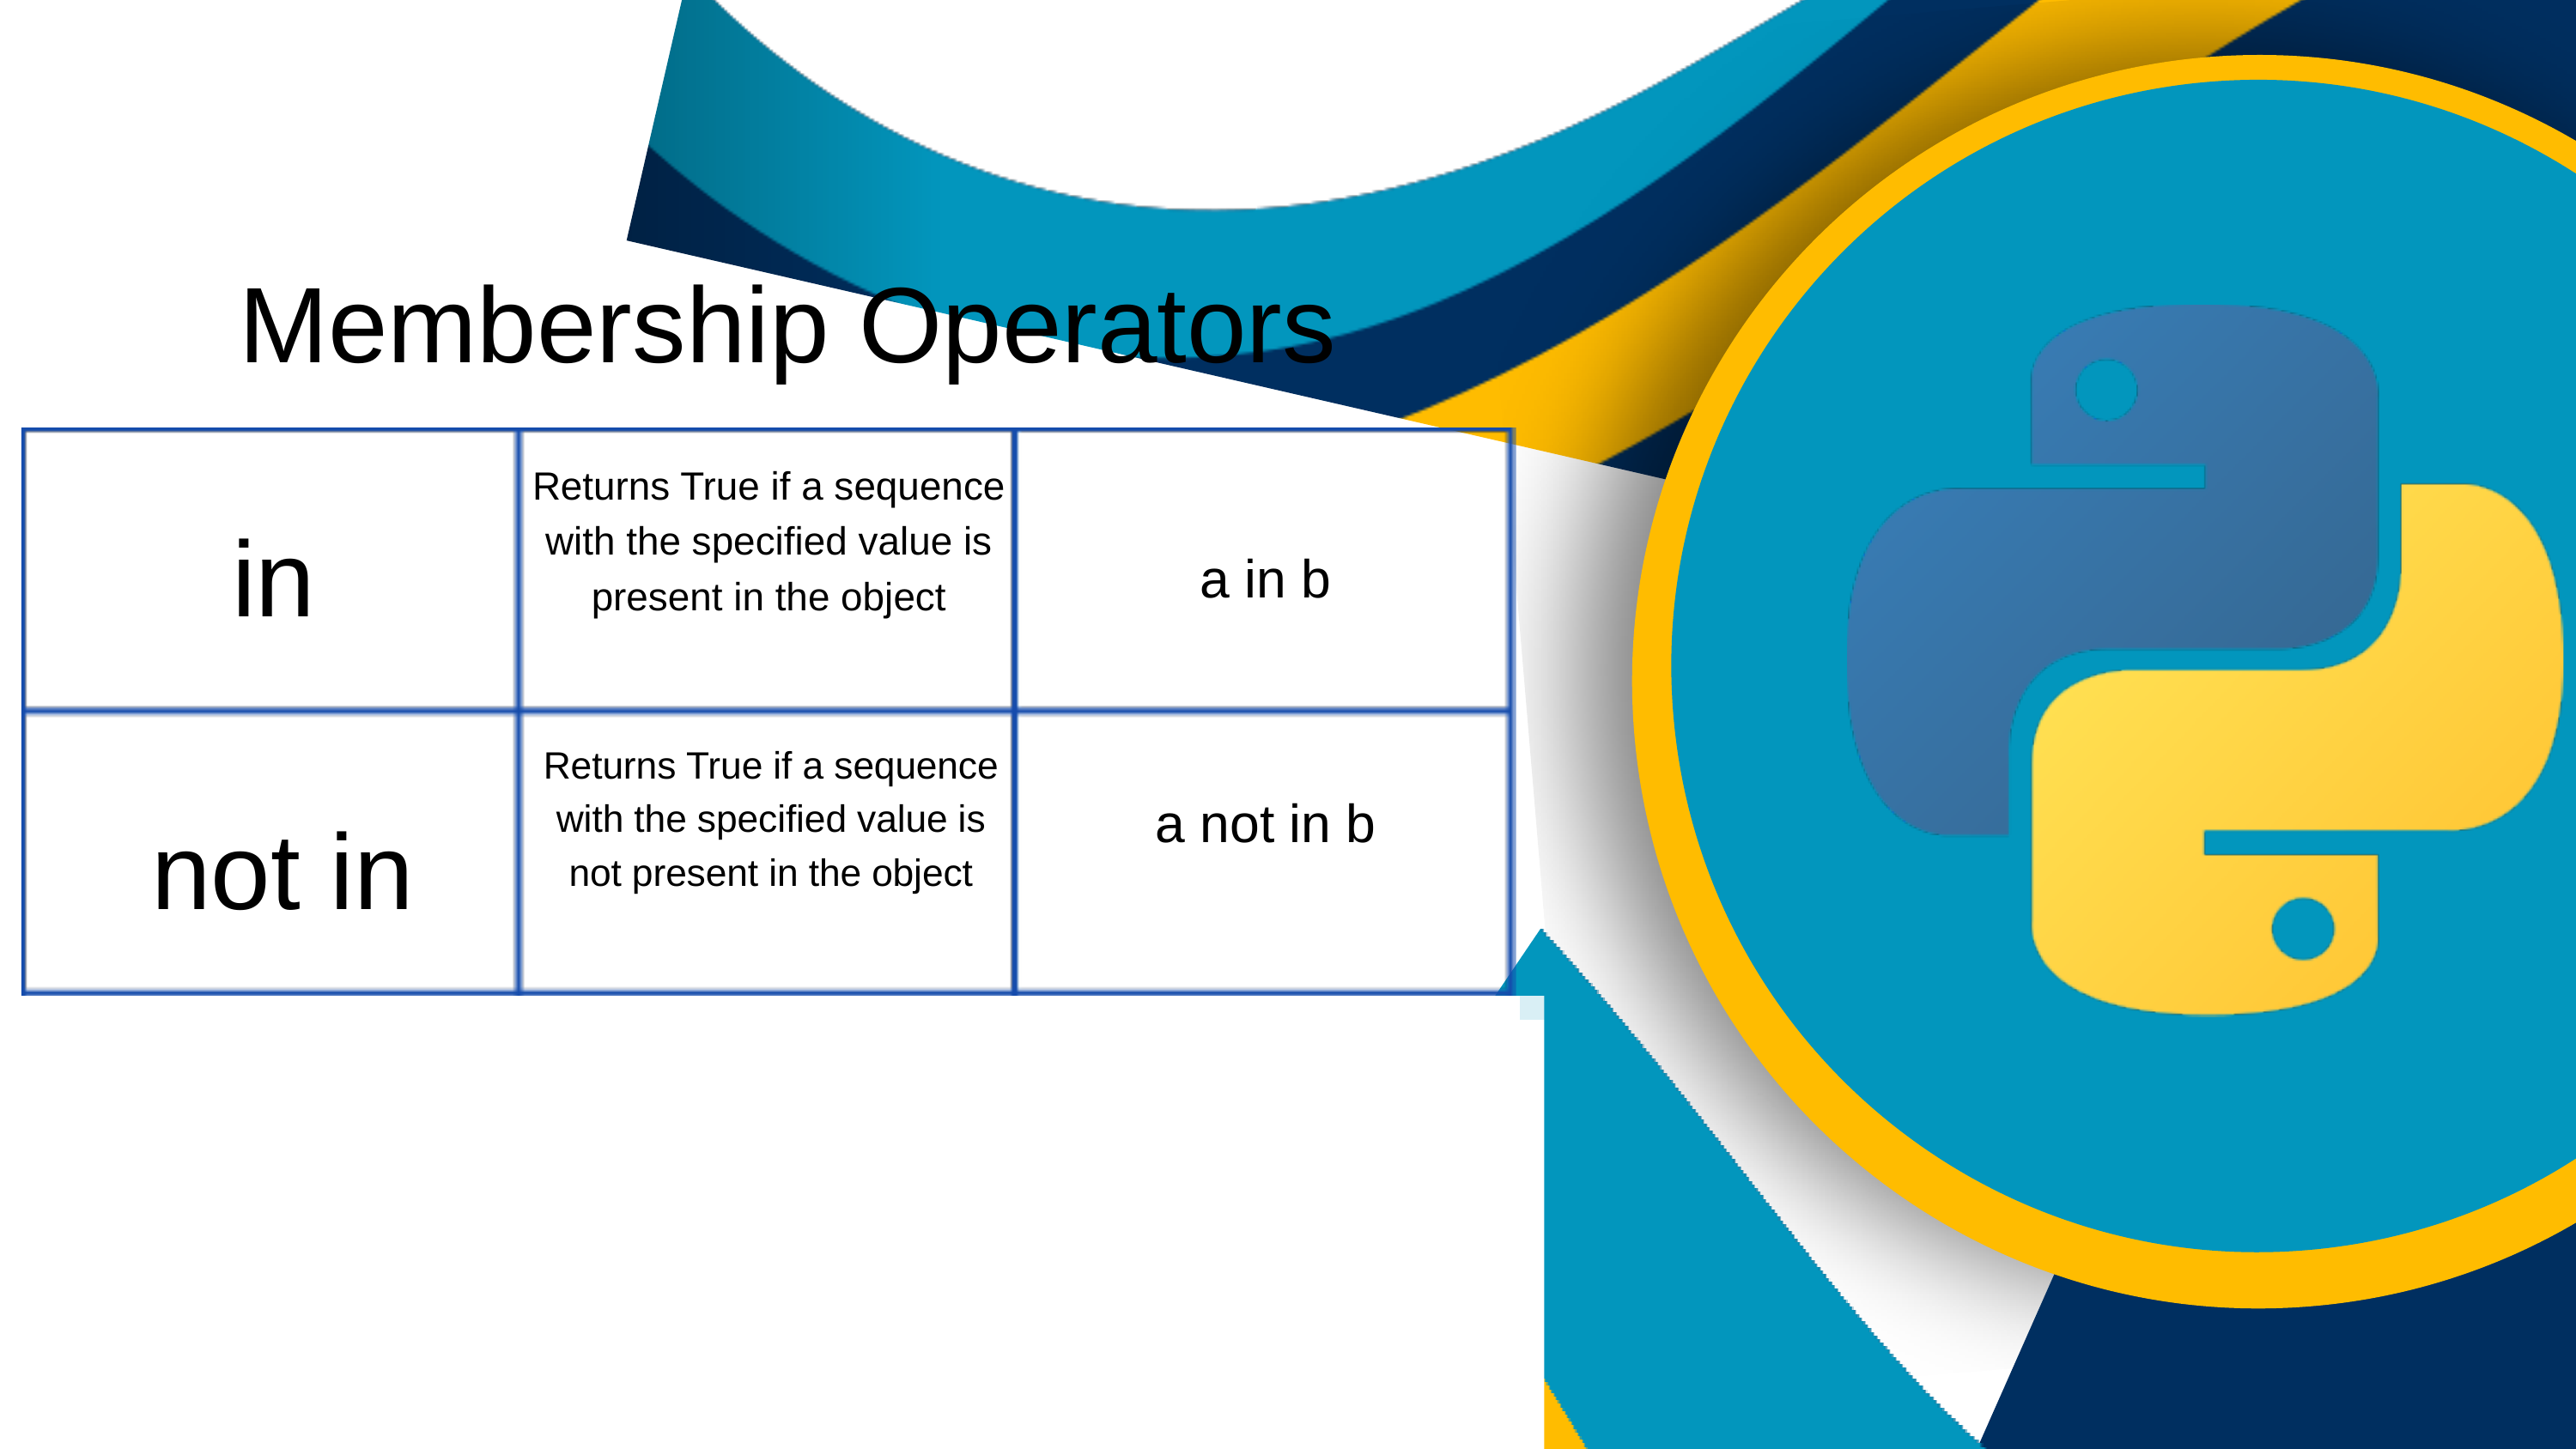

Membership Operators

Returns True if a sequence with the specified value is present in the object
in

a in b

Returns True if a sequence with the specified value is not present in the object

a not in b
not in

not(a<4 and a<20)